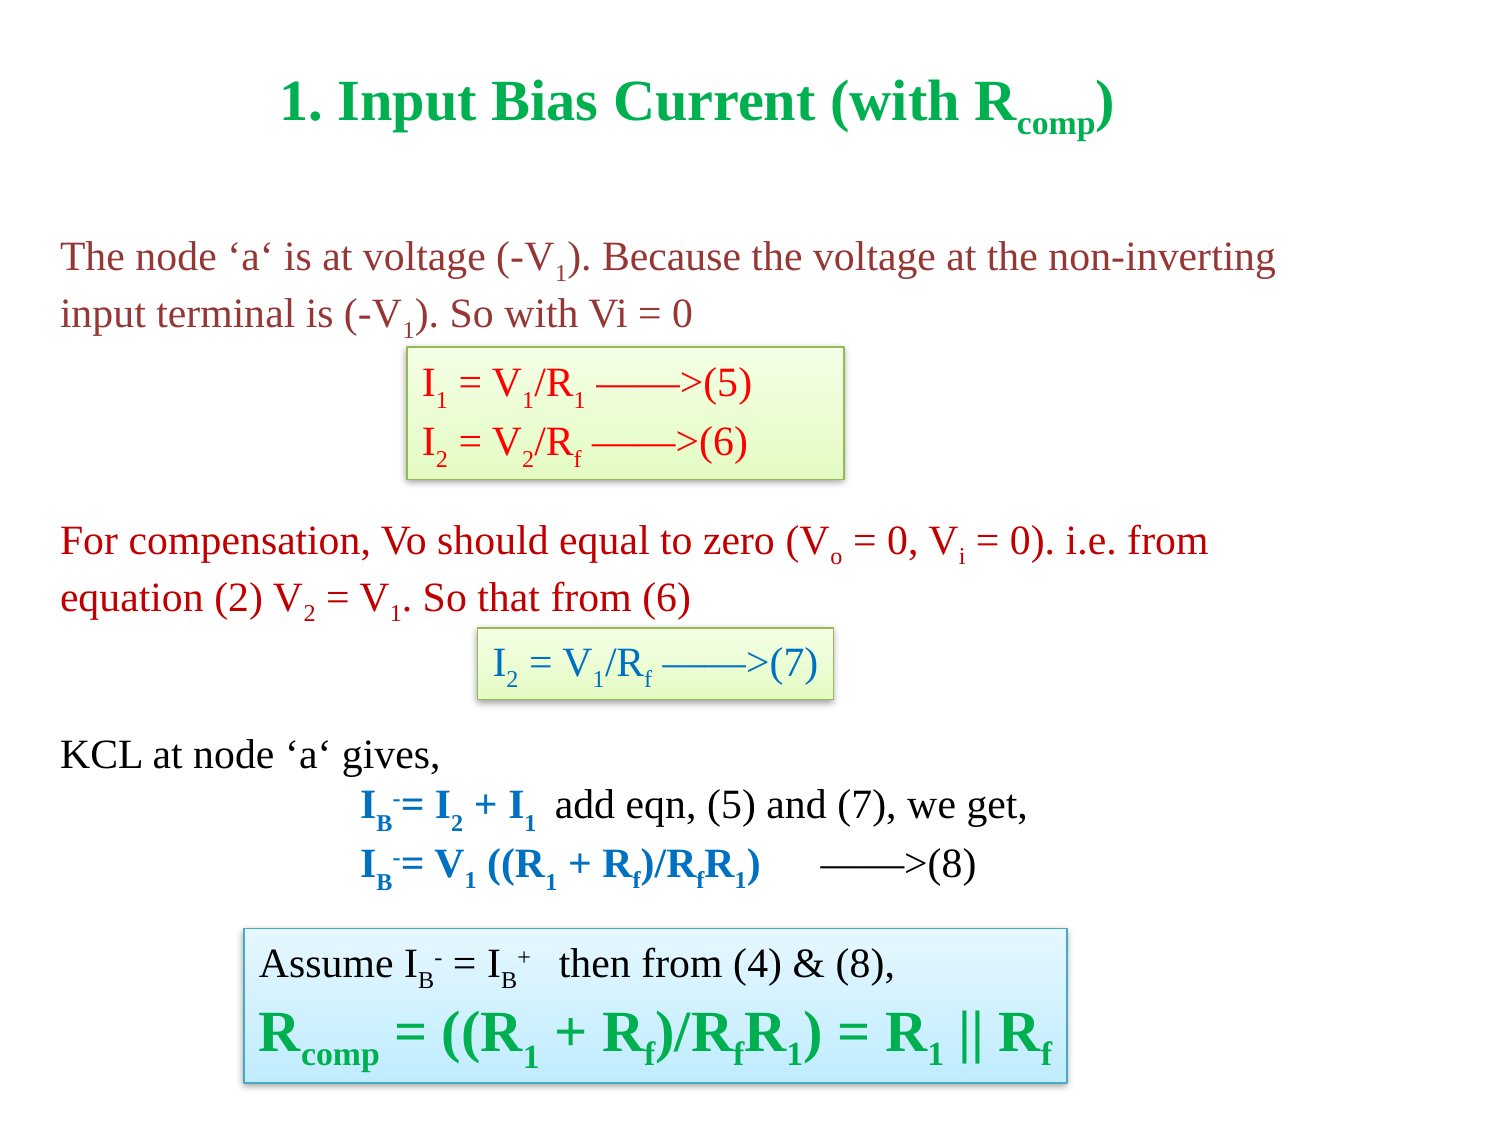

1. Input Bias Current (with Rcomp)
The node ‘a‘ is at voltage (-V1). Because the voltage at the non-inverting input terminal is (-V1). So with Vi = 0
I1 = V1/R1 ——>(5)
I2 = V2/Rf ——>(6)
For compensation, Vo should equal to zero (Vo = 0, Vi = 0). i.e. from equation (2) V2 = V1. So that from (6)
I2 = V1/Rf ——>(7)
KCL at node ‘a‘ gives,
			IB-= I2 + I1   add eqn, (5) and (7), we get,
			IB-= V1 ((R1 + Rf)/RfR1)	 ——>(8)
Assume IB- = IB+	then from (4) & (8),
Rcomp = ((R1 + Rf)/RfR1) = R1 || Rf